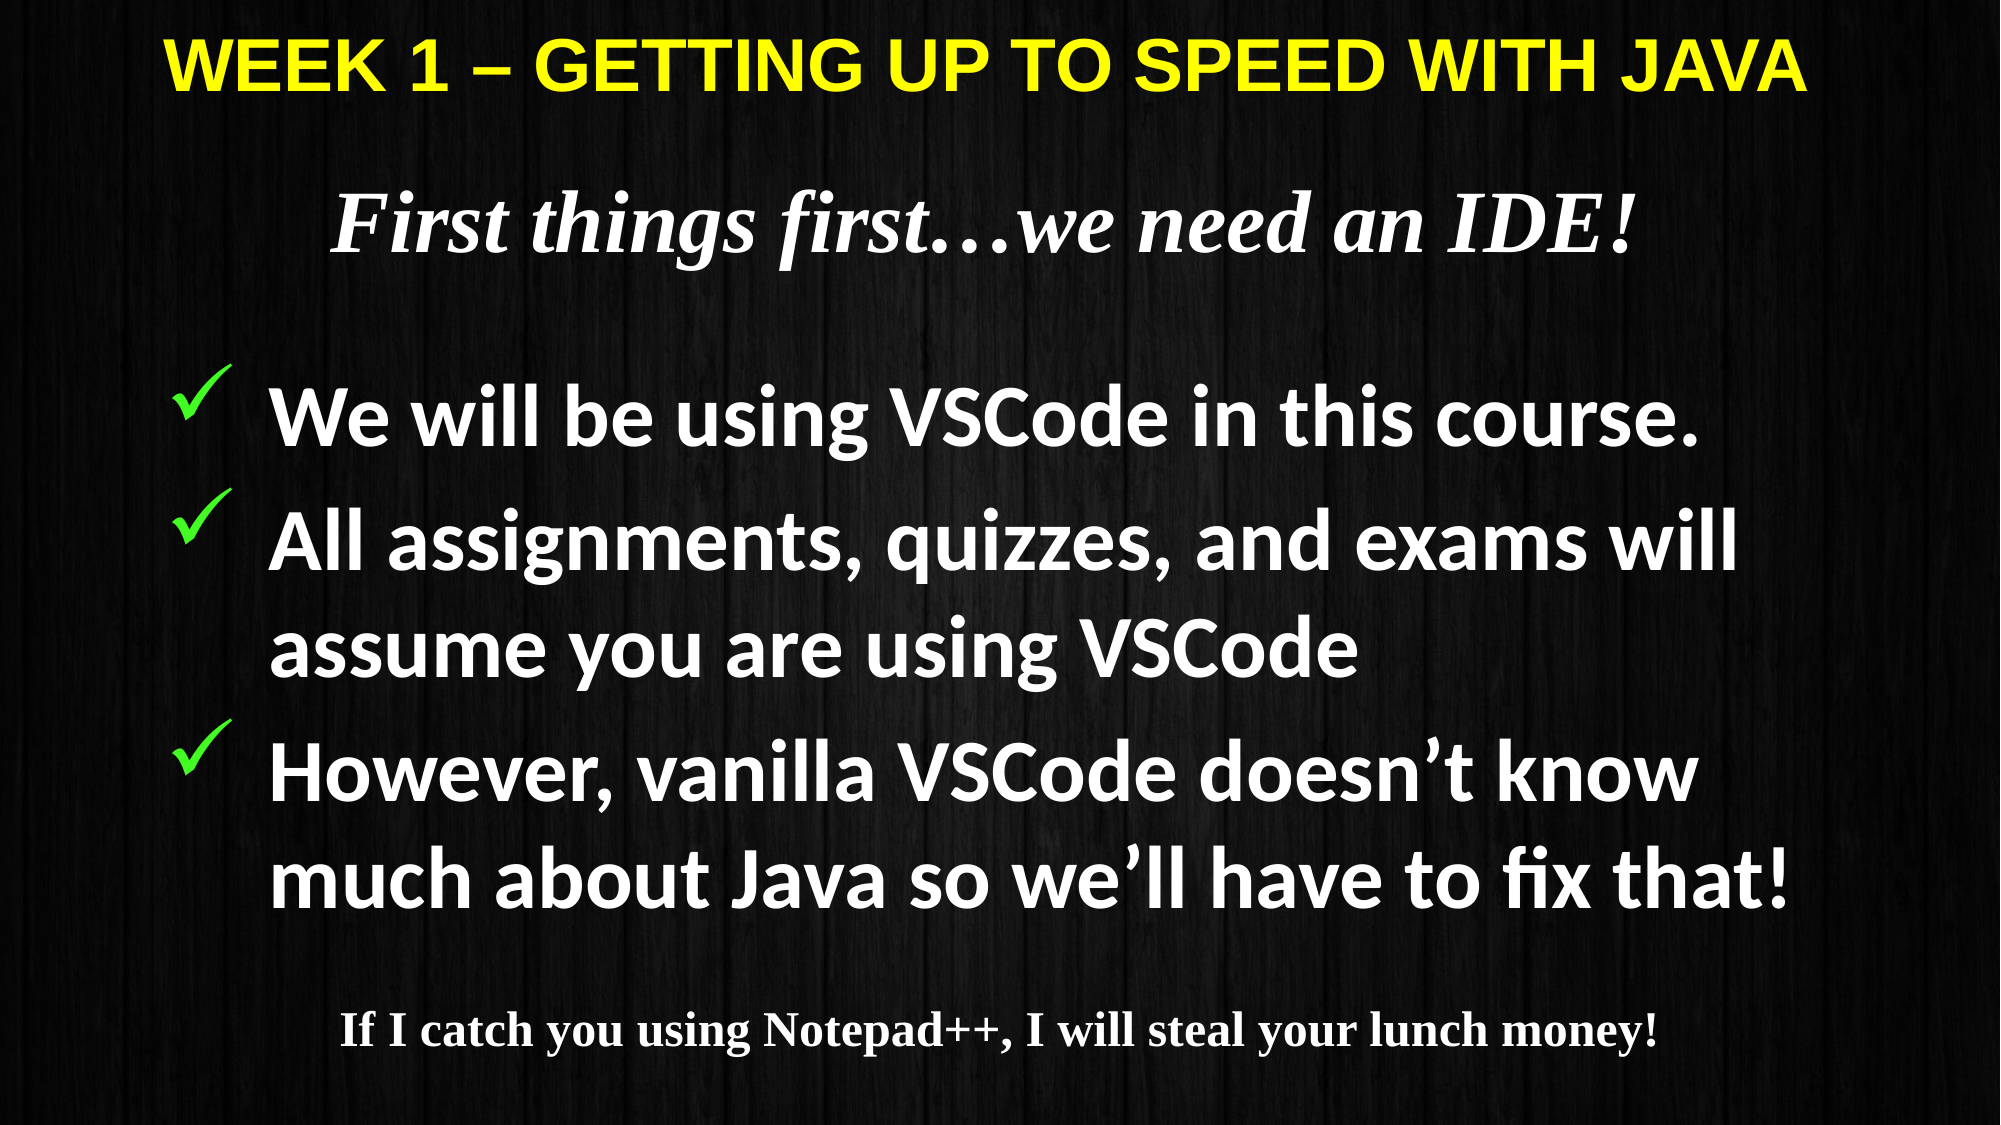

# Week 1 – Getting up to speed with Java
First things first…we need an IDE!

We will be using VSCode in this course.
All assignments, quizzes, and exams will assume you are using VSCode
However, vanilla VSCode doesn’t know much about Java so we’ll have to fix that!
If I catch you using Notepad++, I will steal your lunch money!